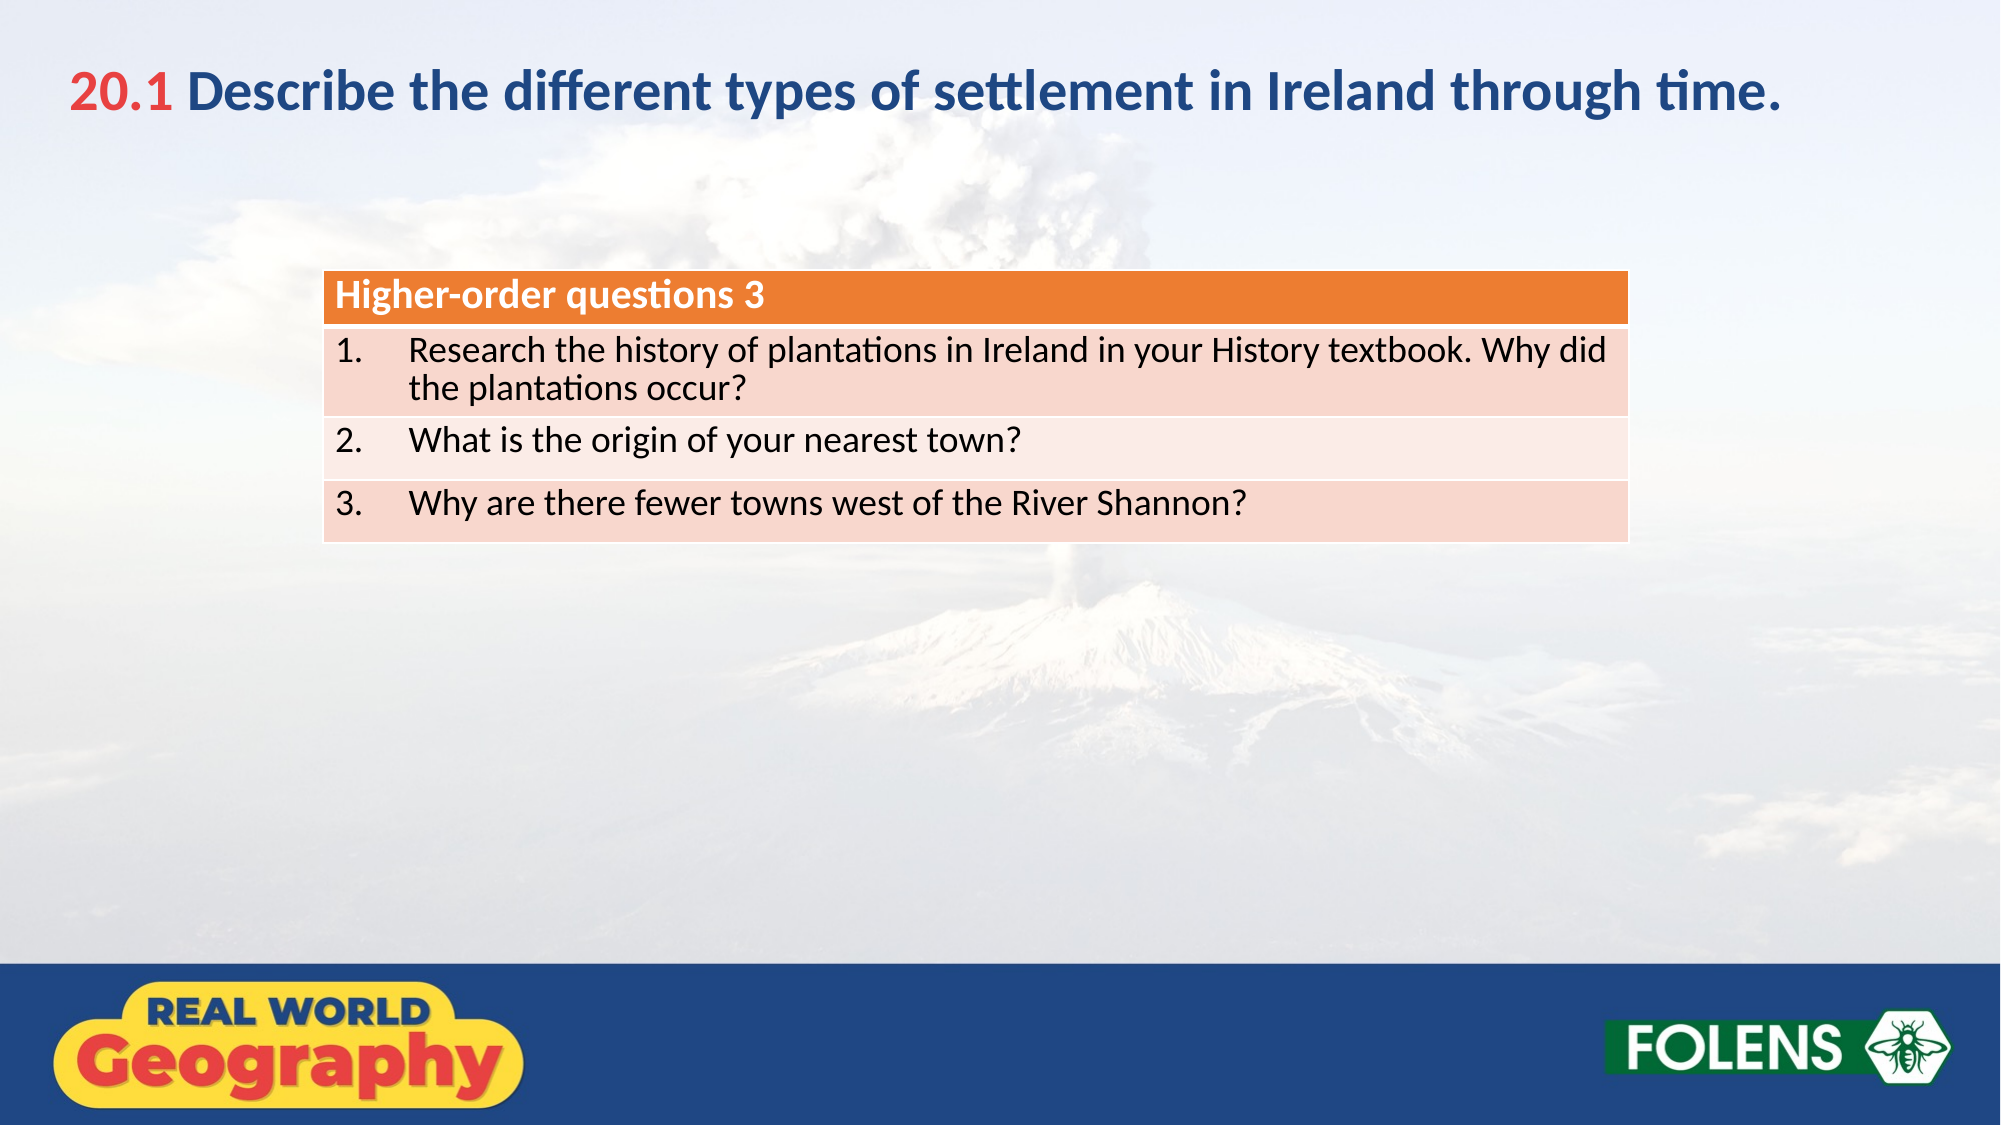

20.1 Describe the different types of settlement in Ireland through time.

| Higher-order questions 3 |
| --- |
| 1. Research the history of plantations in Ireland in your History textbook. Why did the plantations occur? |
| 2. What is the origin of your nearest town? |
| 3. Why are there fewer towns west of the River Shannon? |